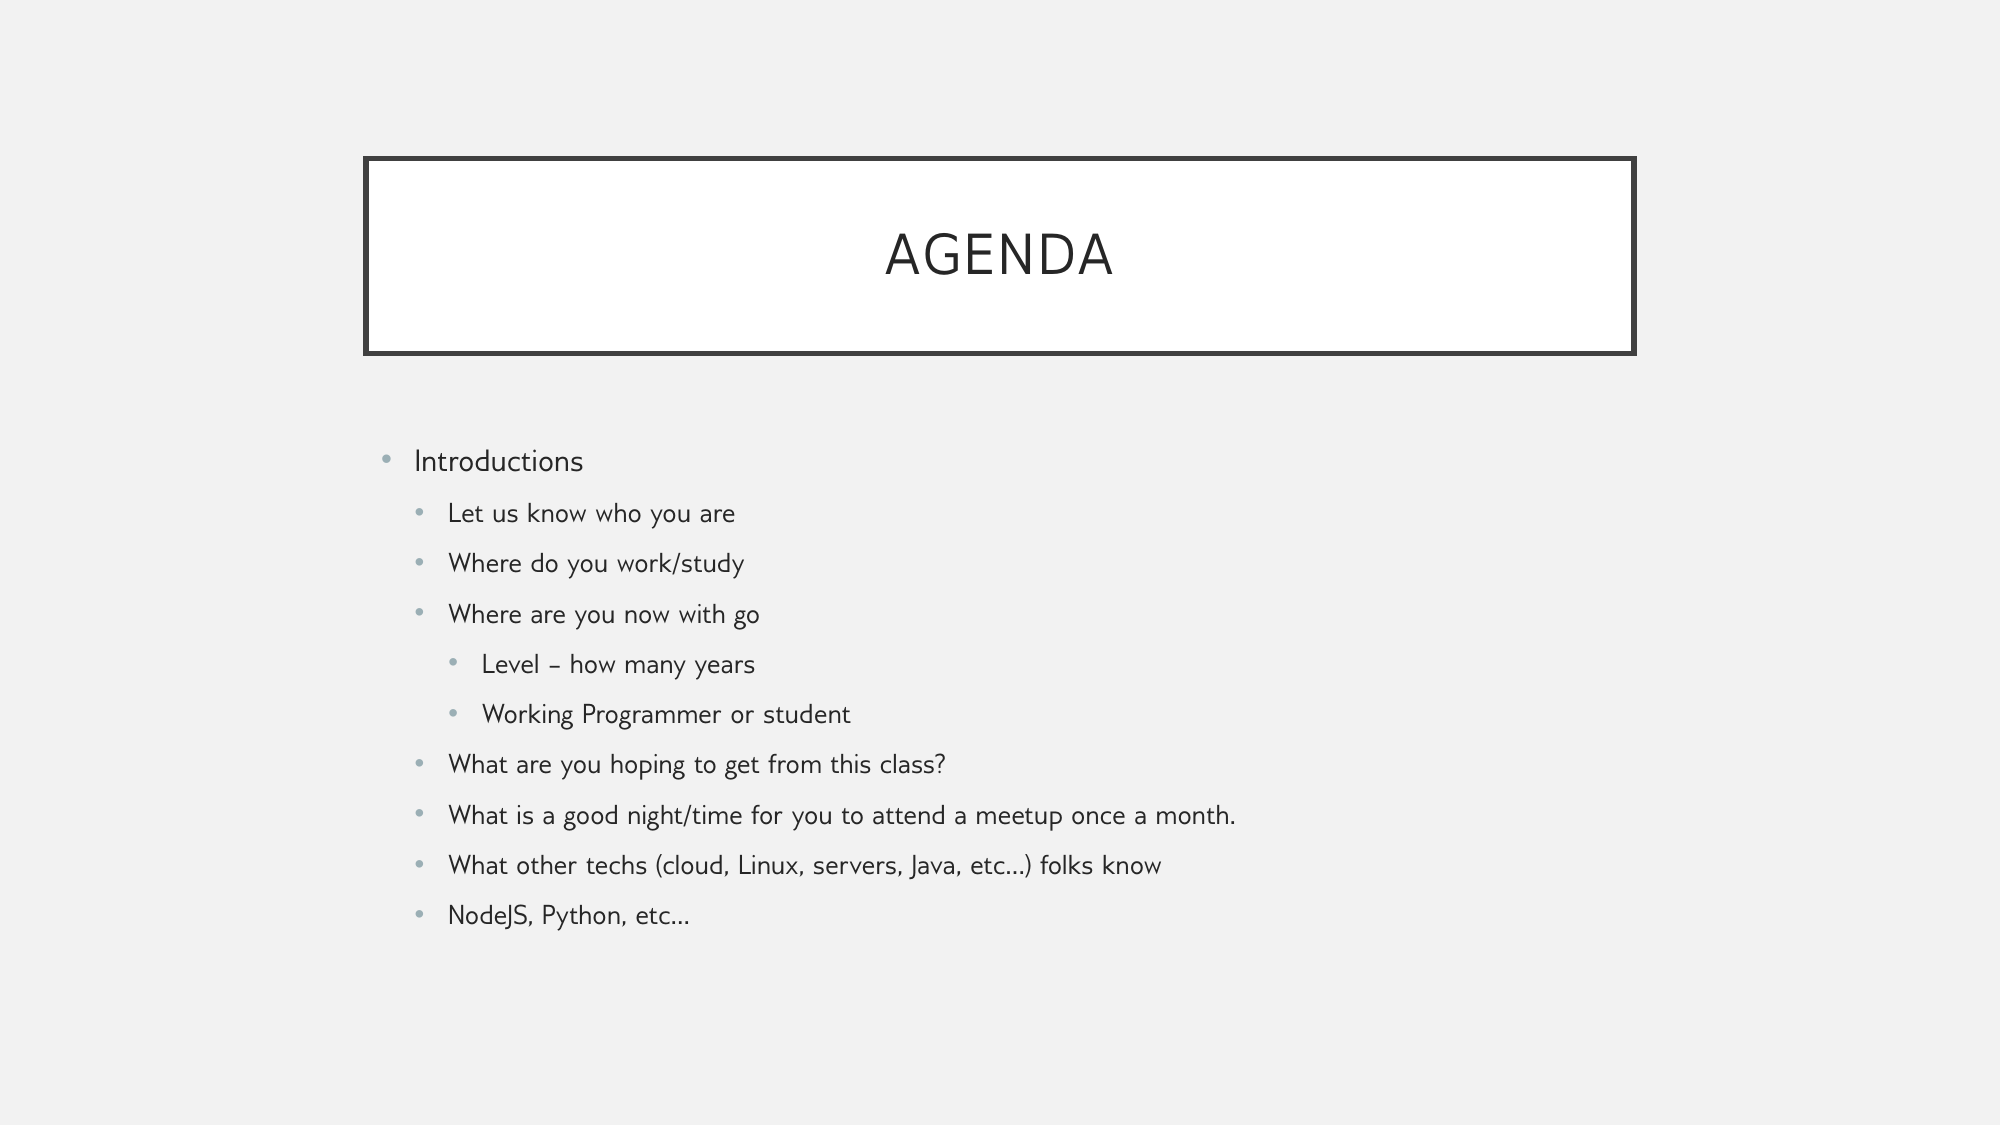

# Agenda
Introductions
Let us know who you are
Where do you work/study
Where are you now with go
Level – how many years
Working Programmer or student
What are you hoping to get from this class?
What is a good night/time for you to attend a meetup once a month.
What other techs (cloud, Linux, servers, Java, etc...) folks know
NodeJS, Python, etc...